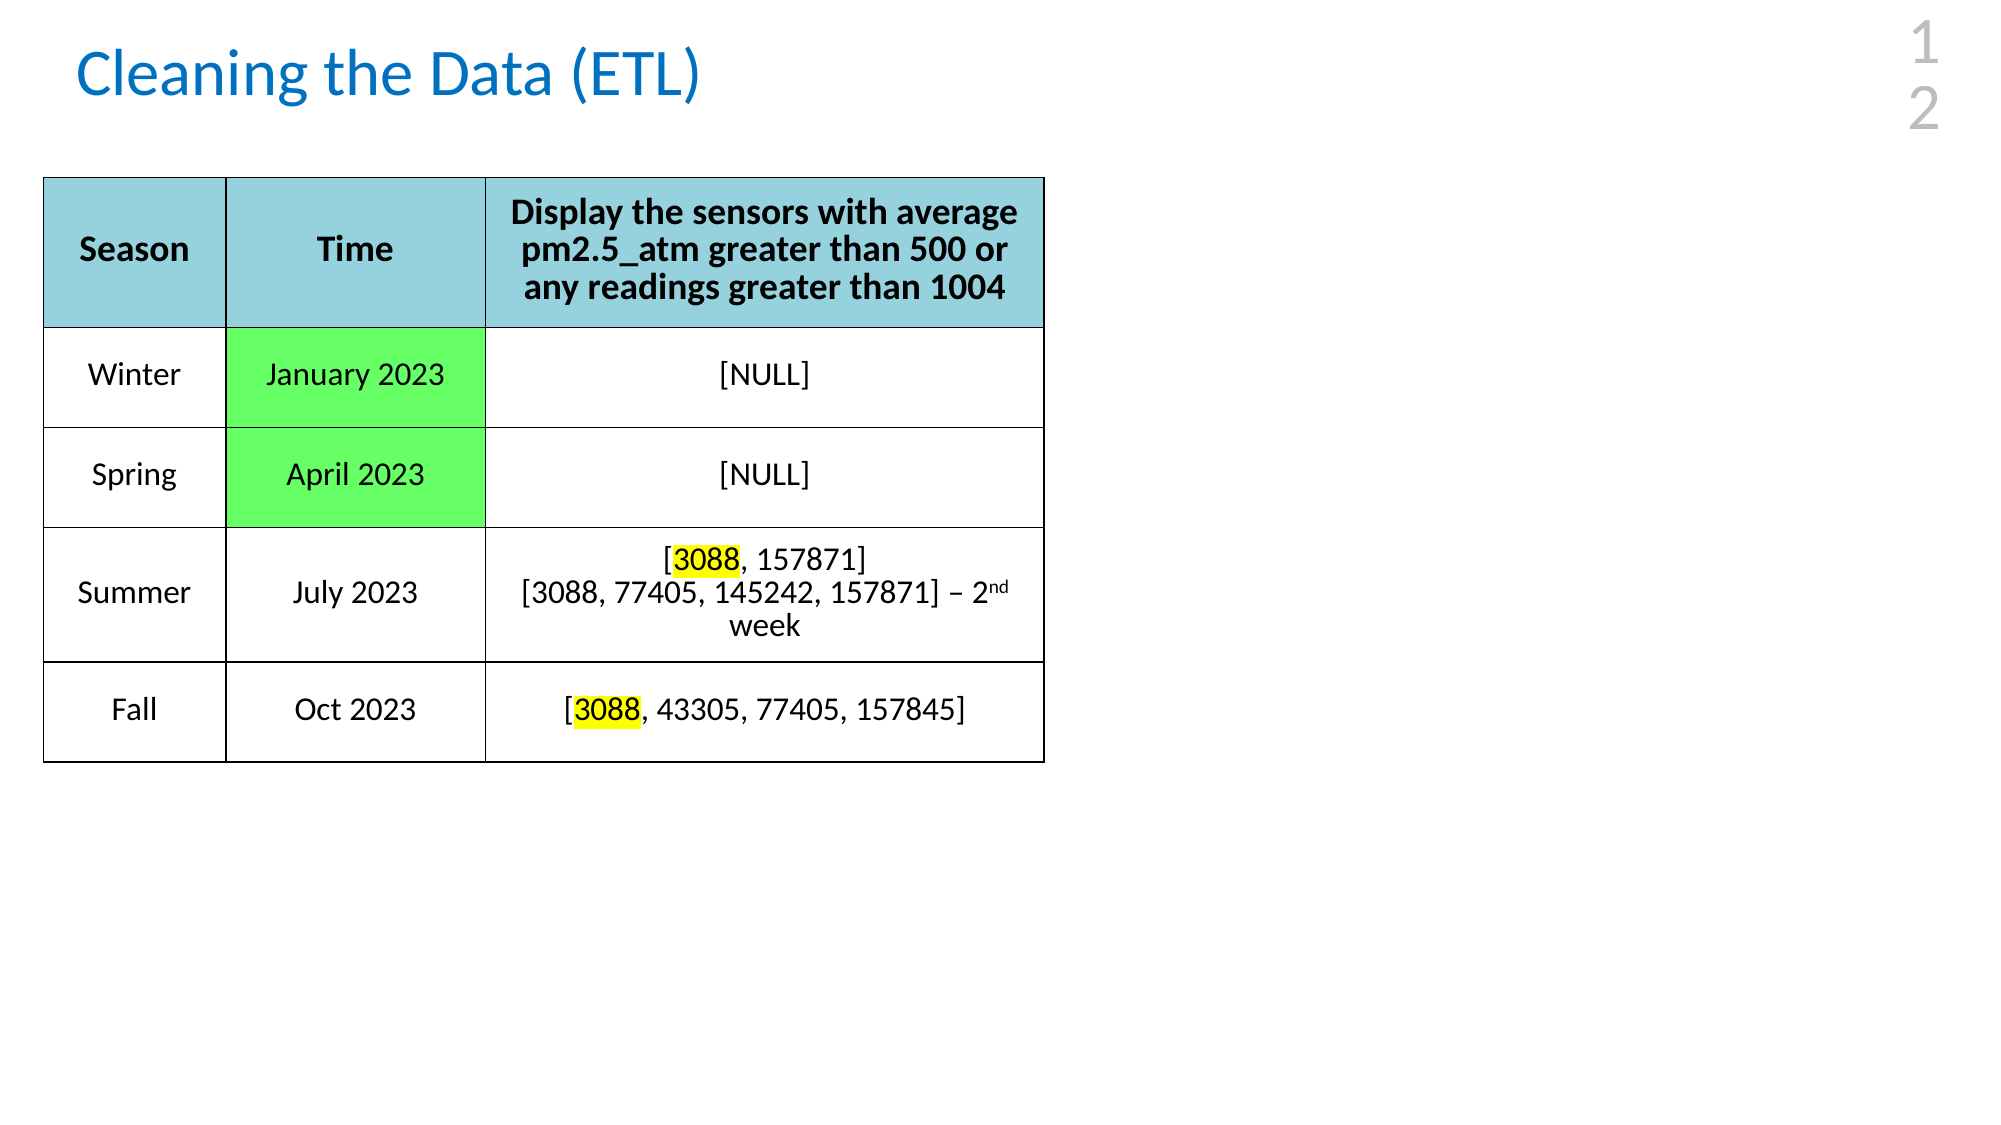

12
Cleaning the Data (ETL)
| Season | Time | Display the sensors with average pm2.5\_atm greater than 500 or any readings greater than 1004 |
| --- | --- | --- |
| Winter | January 2023 | [NULL] |
| Spring | April 2023 | [NULL] |
| Summer | July 2023 | [3088, 157871] [3088, 77405, 145242, 157871] – 2nd week |
| Fall | Oct 2023 | [3088, 43305, 77405, 157845] |